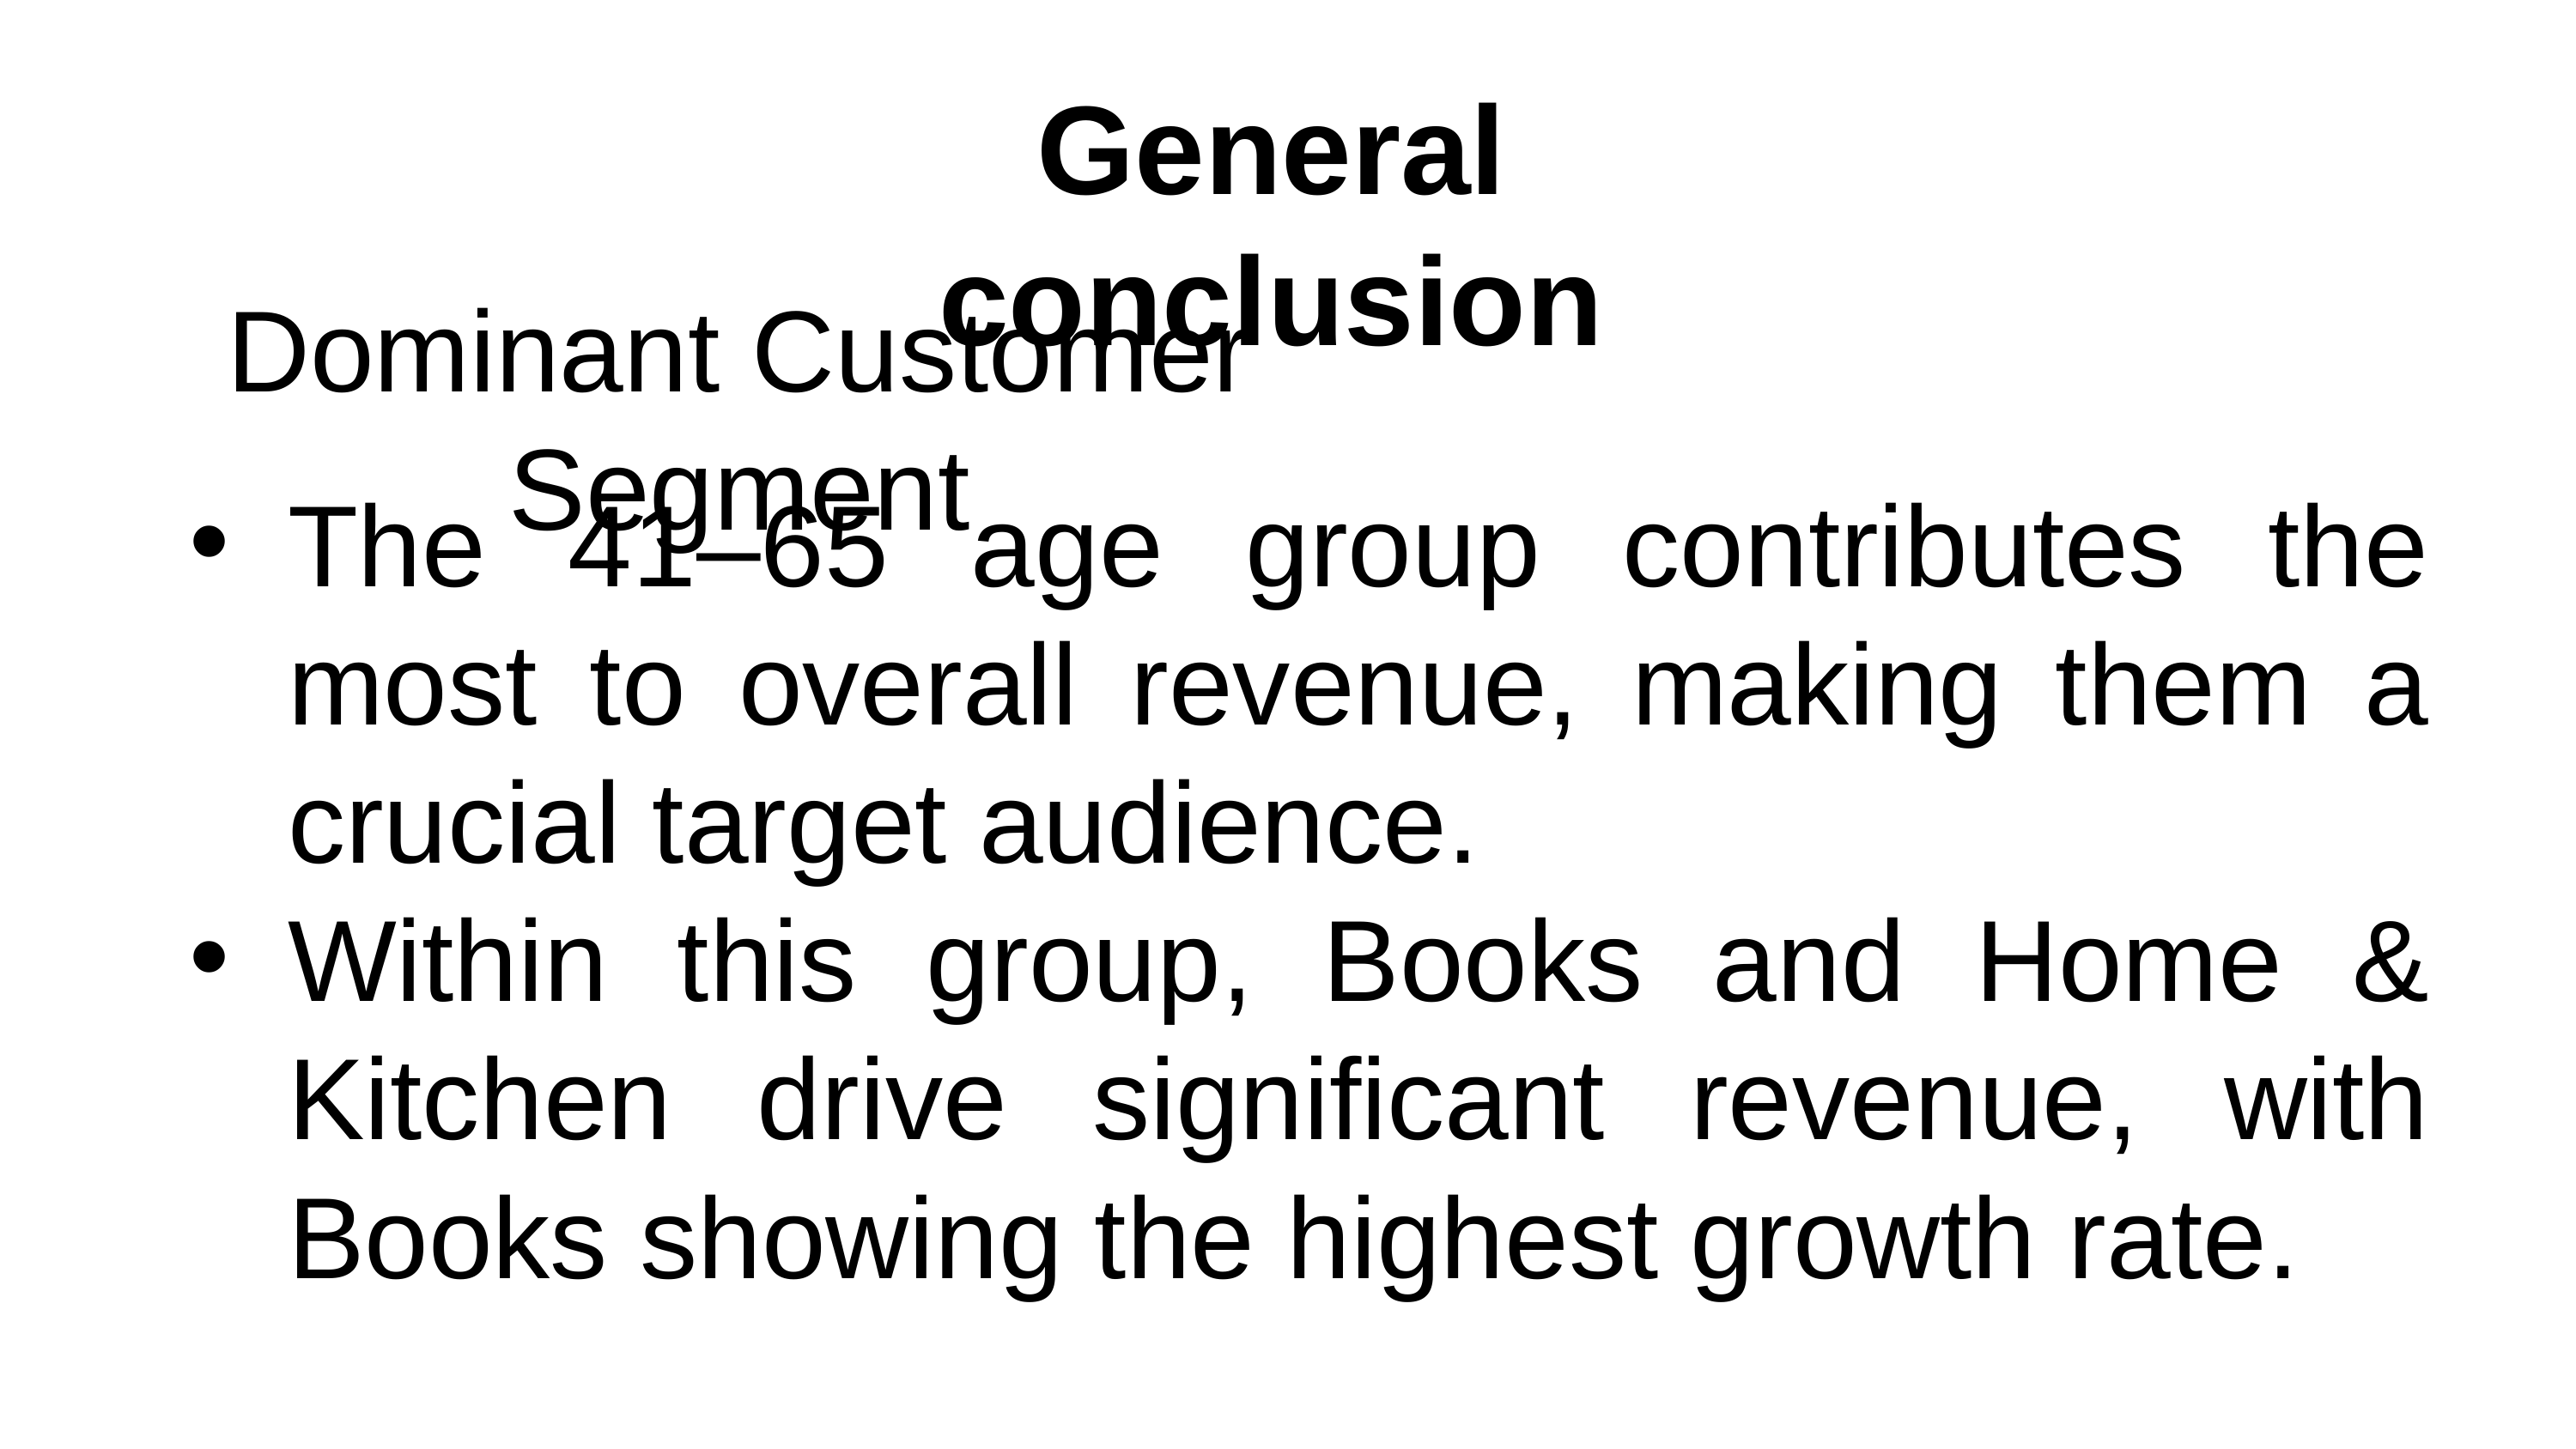

General conclusion
Dominant Customer Segment
The 41–65 age group contributes the most to overall revenue, making them a crucial target audience.
Within this group, Books and Home & Kitchen drive significant revenue, with Books showing the highest growth rate.